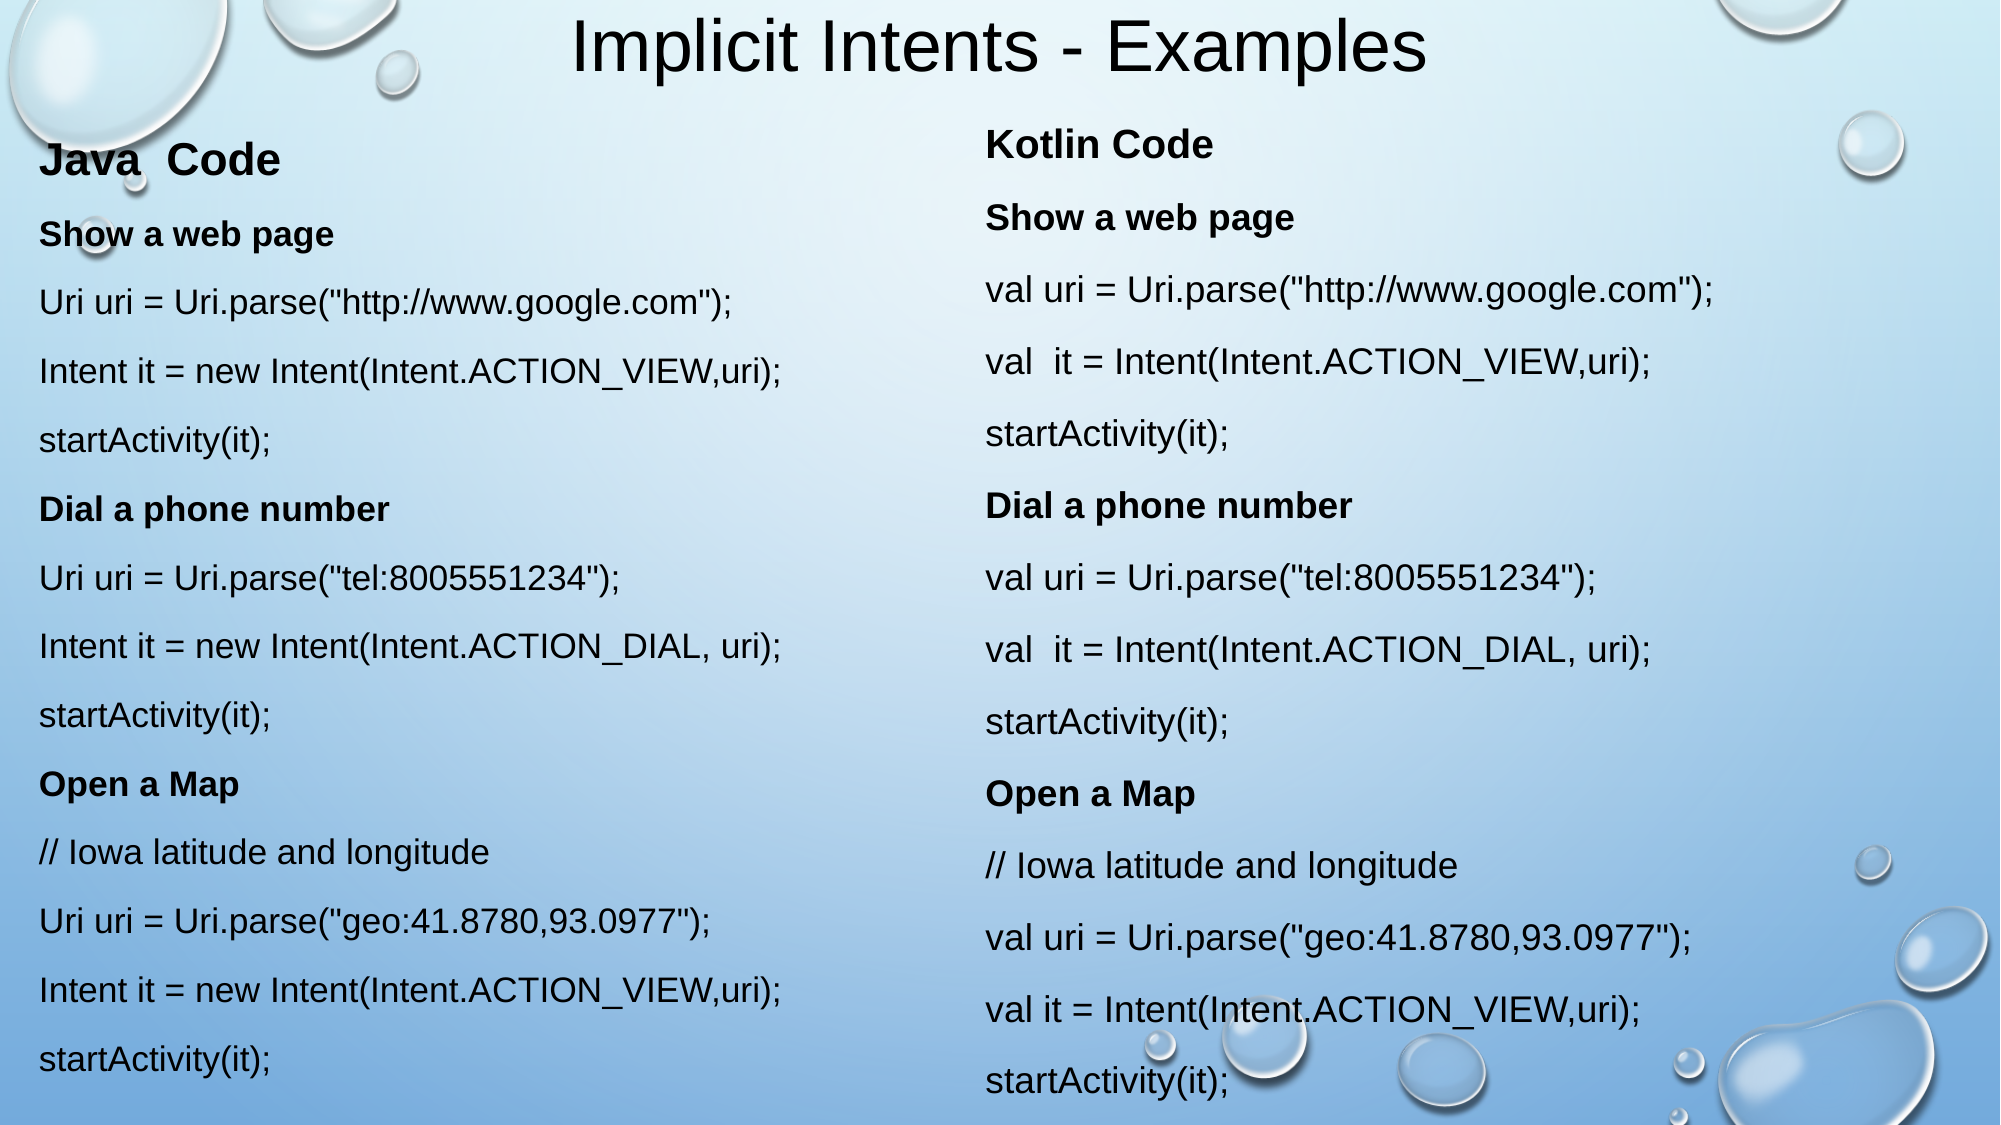

# Implicit Intents - Examples
Kotlin Code
Show a web page
val uri = Uri.parse("http://www.google.com");
val  it = Intent(Intent.ACTION_VIEW,uri);
startActivity(it);
Dial a phone number
val uri = Uri.parse("tel:8005551234");
val  it = Intent(Intent.ACTION_DIAL, uri);
startActivity(it);
Open a Map
// Iowa latitude and longitude
val uri = Uri.parse("geo:41.8780,93.0977");
val it = Intent(Intent.ACTION_VIEW,uri);
startActivity(it);
Java  Code
Show a web page
Uri uri = Uri.parse("http://www.google.com");
Intent it = new Intent(Intent.ACTION_VIEW,uri);
startActivity(it);
Dial a phone number
Uri uri = Uri.parse("tel:8005551234");
Intent it = new Intent(Intent.ACTION_DIAL, uri);
startActivity(it);
Open a Map
// Iowa latitude and longitude
Uri uri = Uri.parse("geo:41.8780,93.0977");
Intent it = new Intent(Intent.ACTION_VIEW,uri);
startActivity(it);